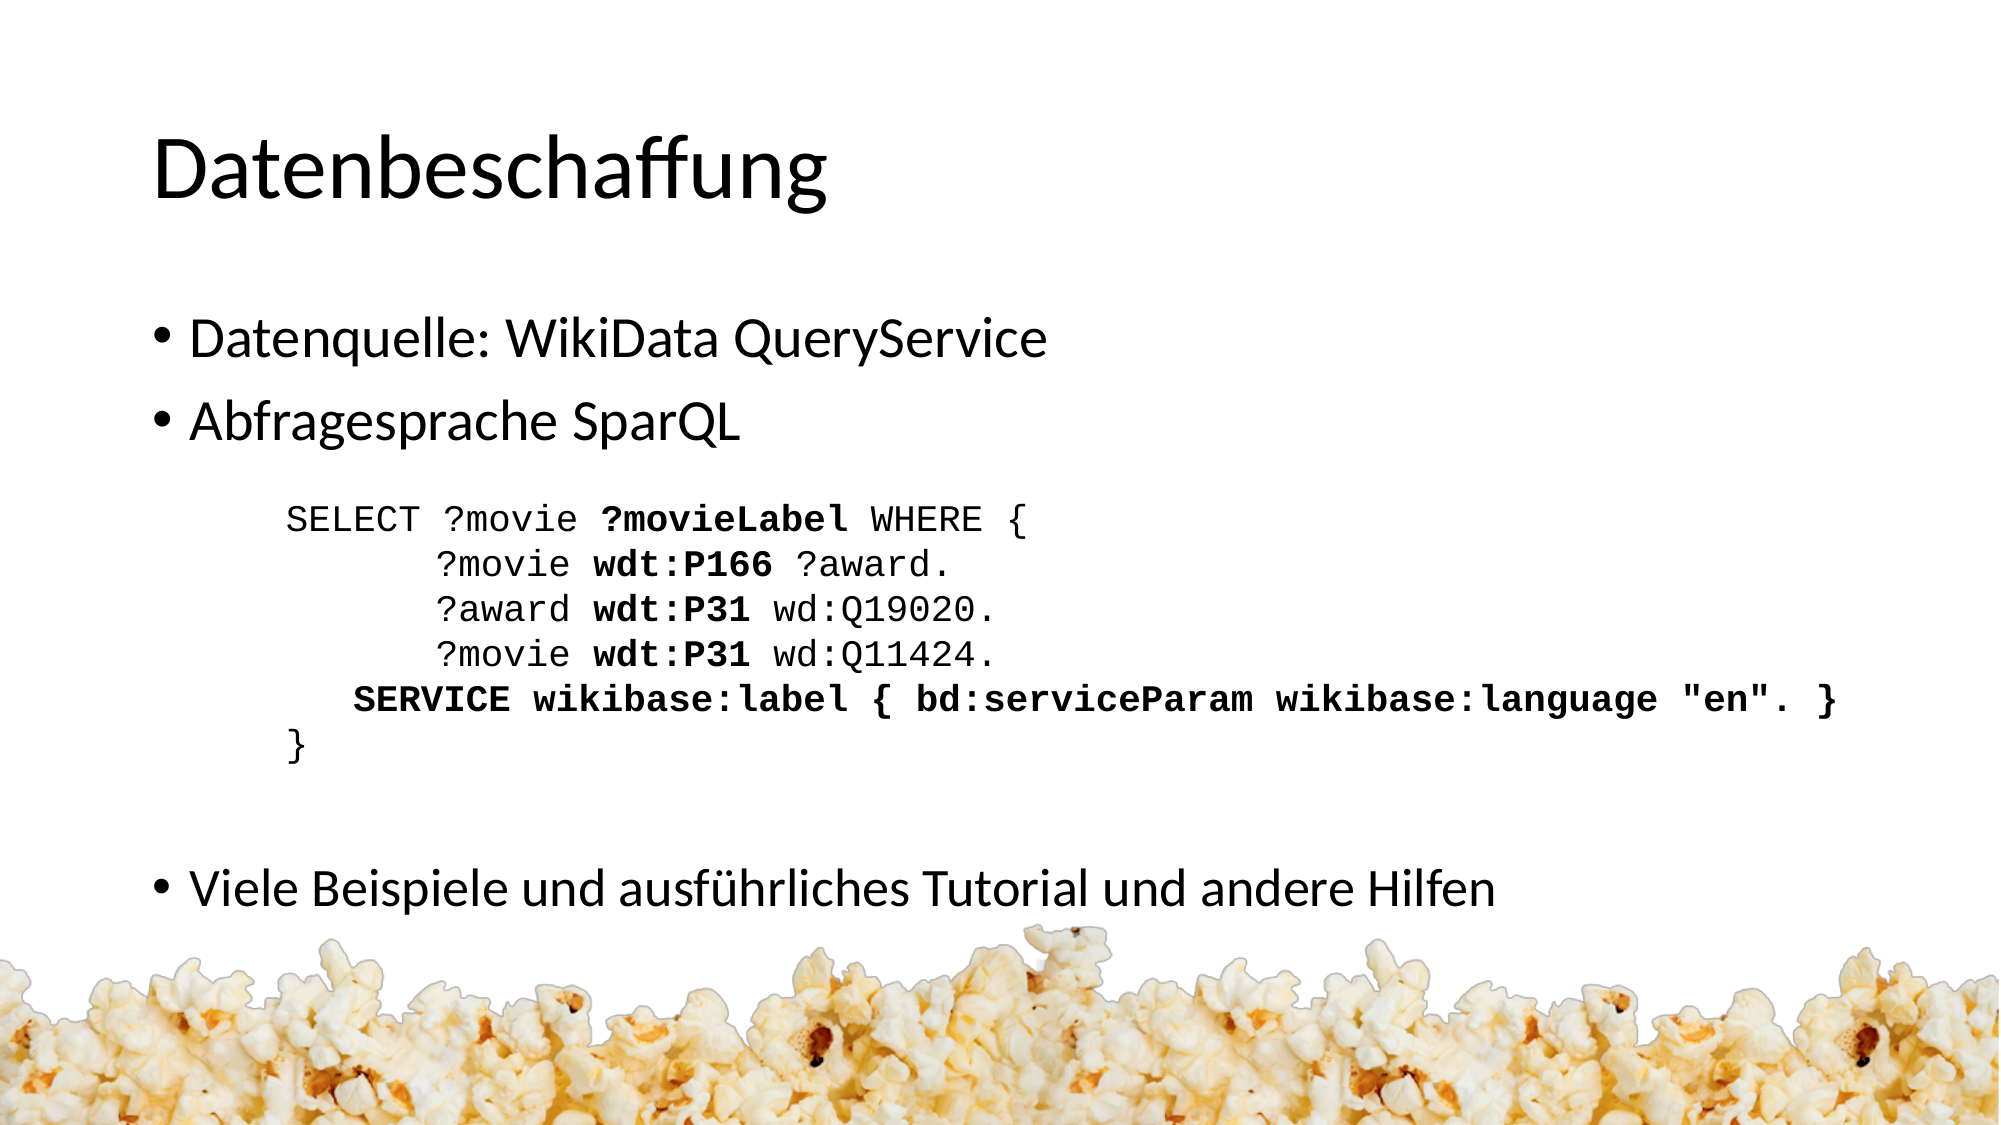

# Datenbeschaffung
Datenquelle: WikiData QueryService
Abfragesprache SparQL

Viele Beispiele und ausführliches Tutorial und andere Hilfen

SELECT ?movie ?movieLabel WHERE {
	?movie wdt:P166 ?award.
	?award wdt:P31 wd:Q19020.
  	?movie wdt:P31 wd:Q11424.
   SERVICE wikibase:label { bd:serviceParam wikibase:language "en". }
}